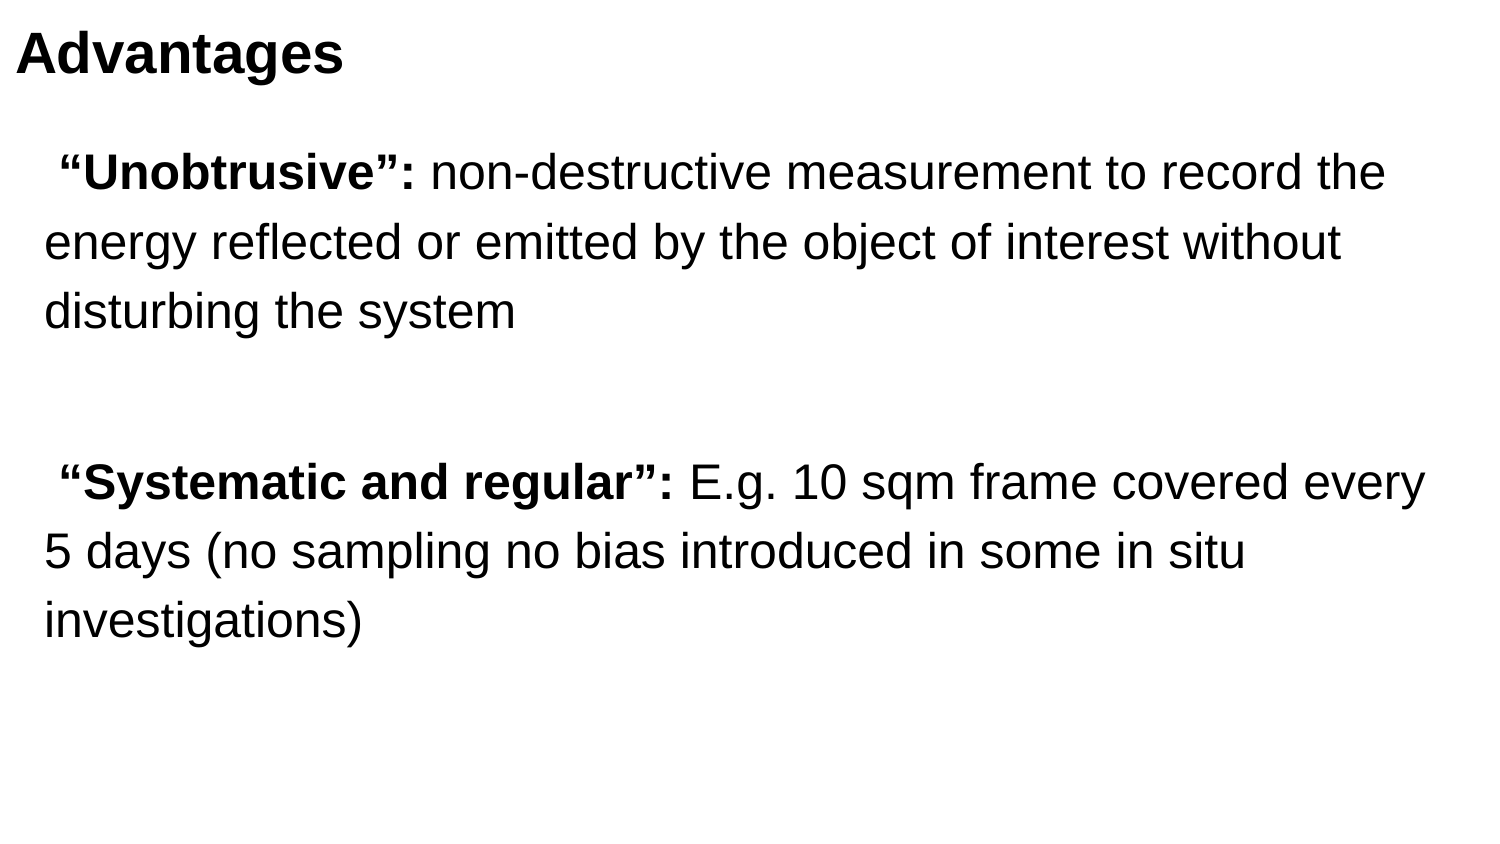

# Advantages
 “Unobtrusive”: non-destructive measurement to record the energy reflected or emitted by the object of interest without disturbing the system

 “Systematic and regular”: E.g. 10 sqm frame covered every 5 days (no sampling no bias introduced in some in situ investigations)